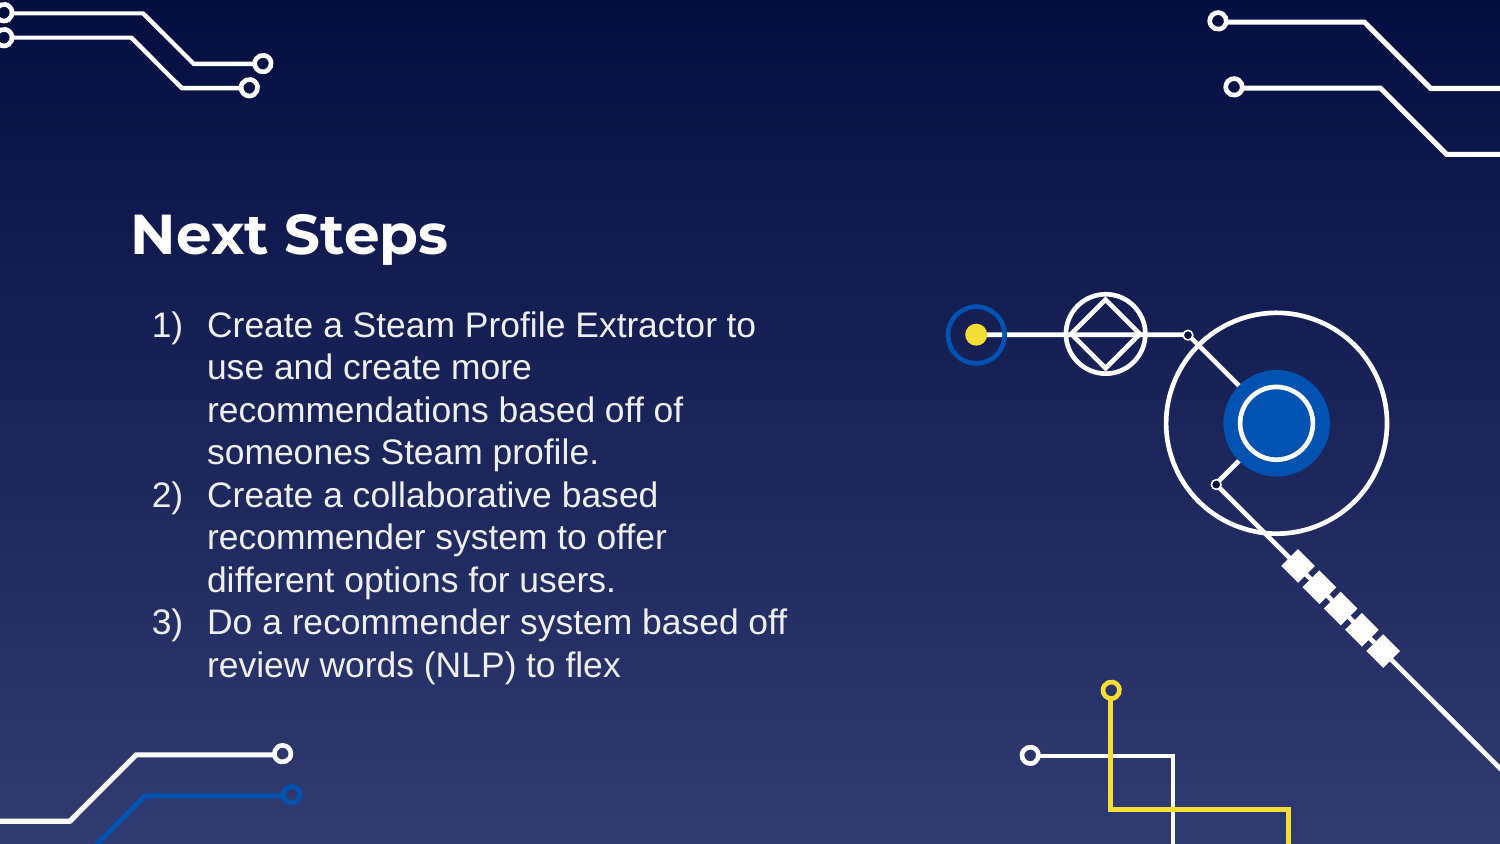

# Next Steps
Create a Steam Profile Extractor to use and create more recommendations based off of someones Steam profile.
Create a collaborative based recommender system to offer different options for users.
Do a recommender system based off review words (NLP) to flex